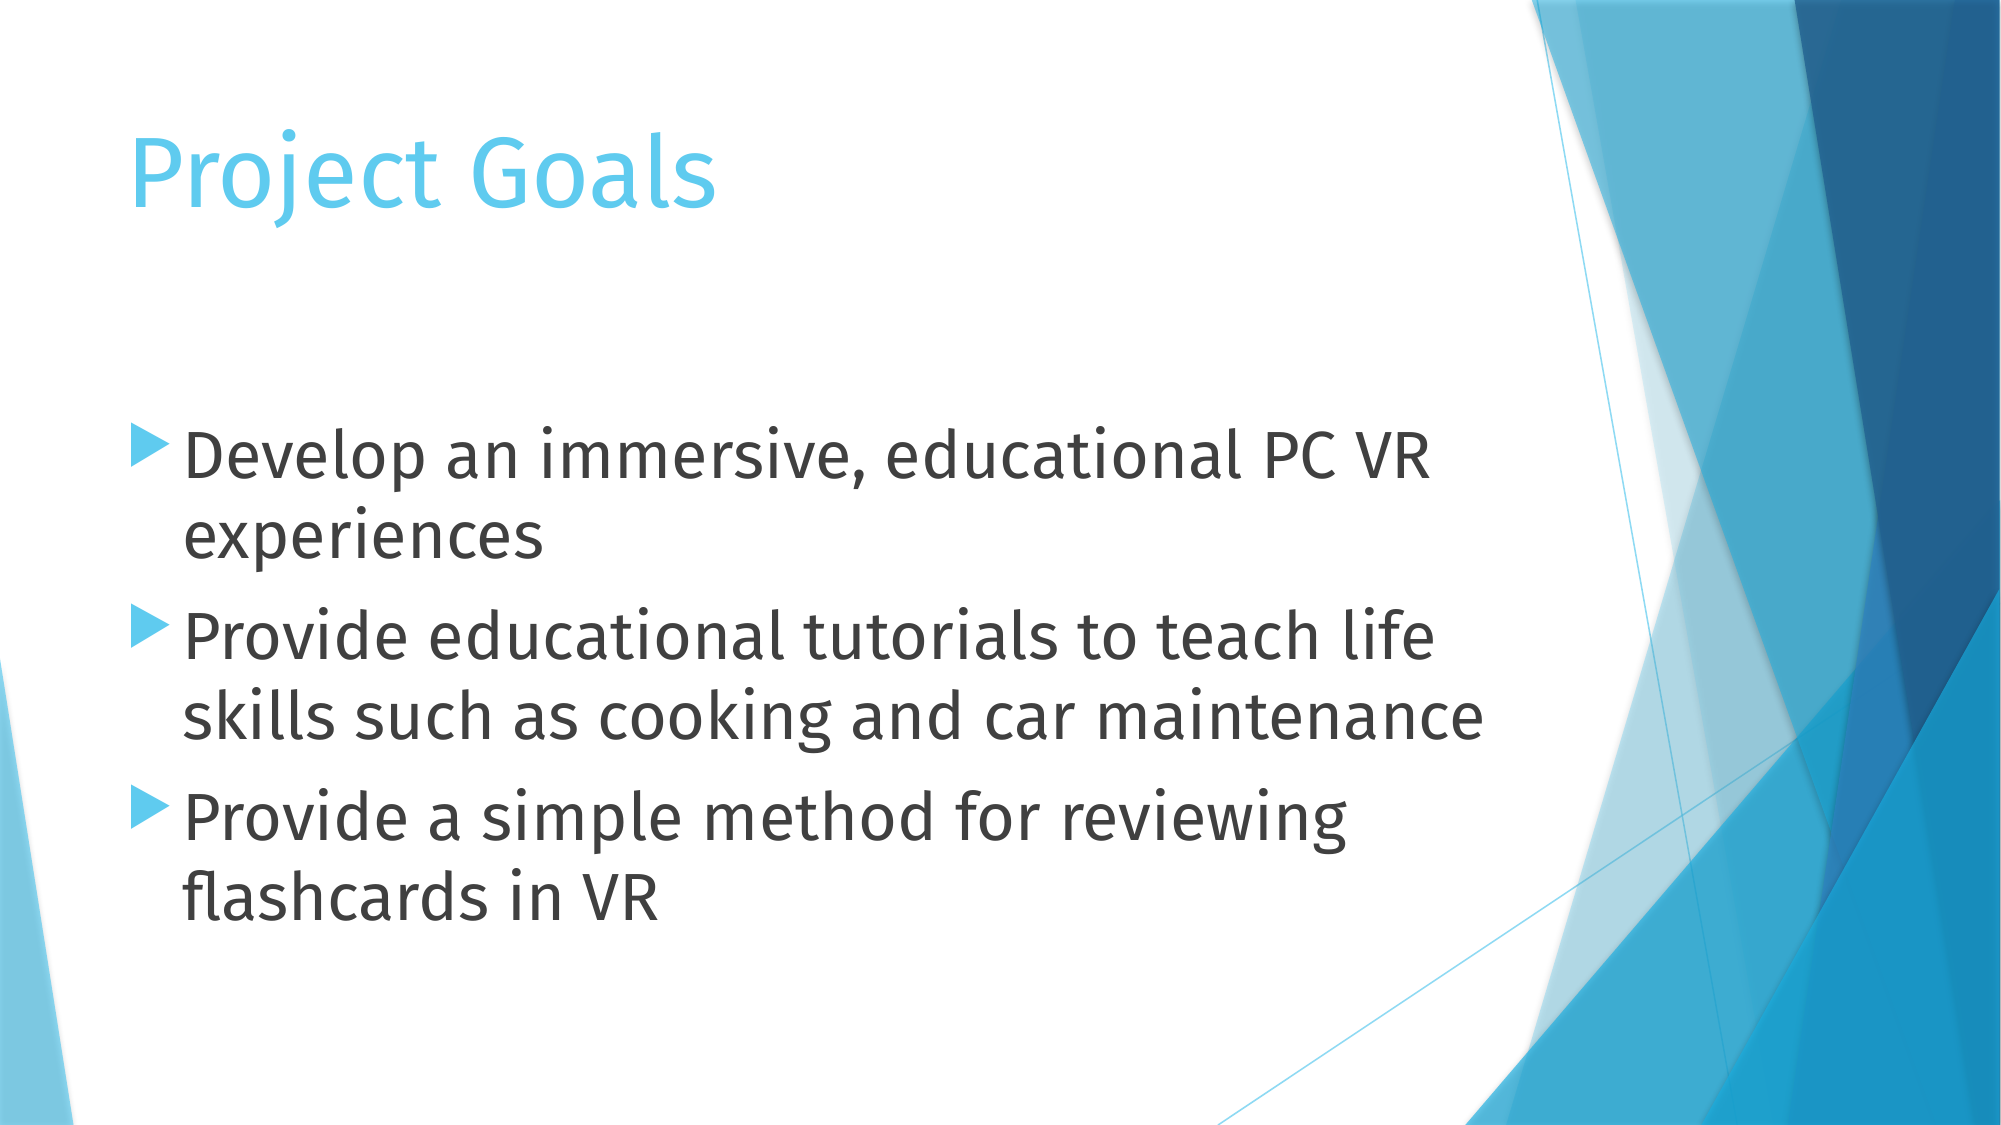

# Project Goals
Develop an immersive, educational PC VR experiences
Provide educational tutorials to teach life skills such as cooking and car maintenance
Provide a simple method for reviewing flashcards in VR